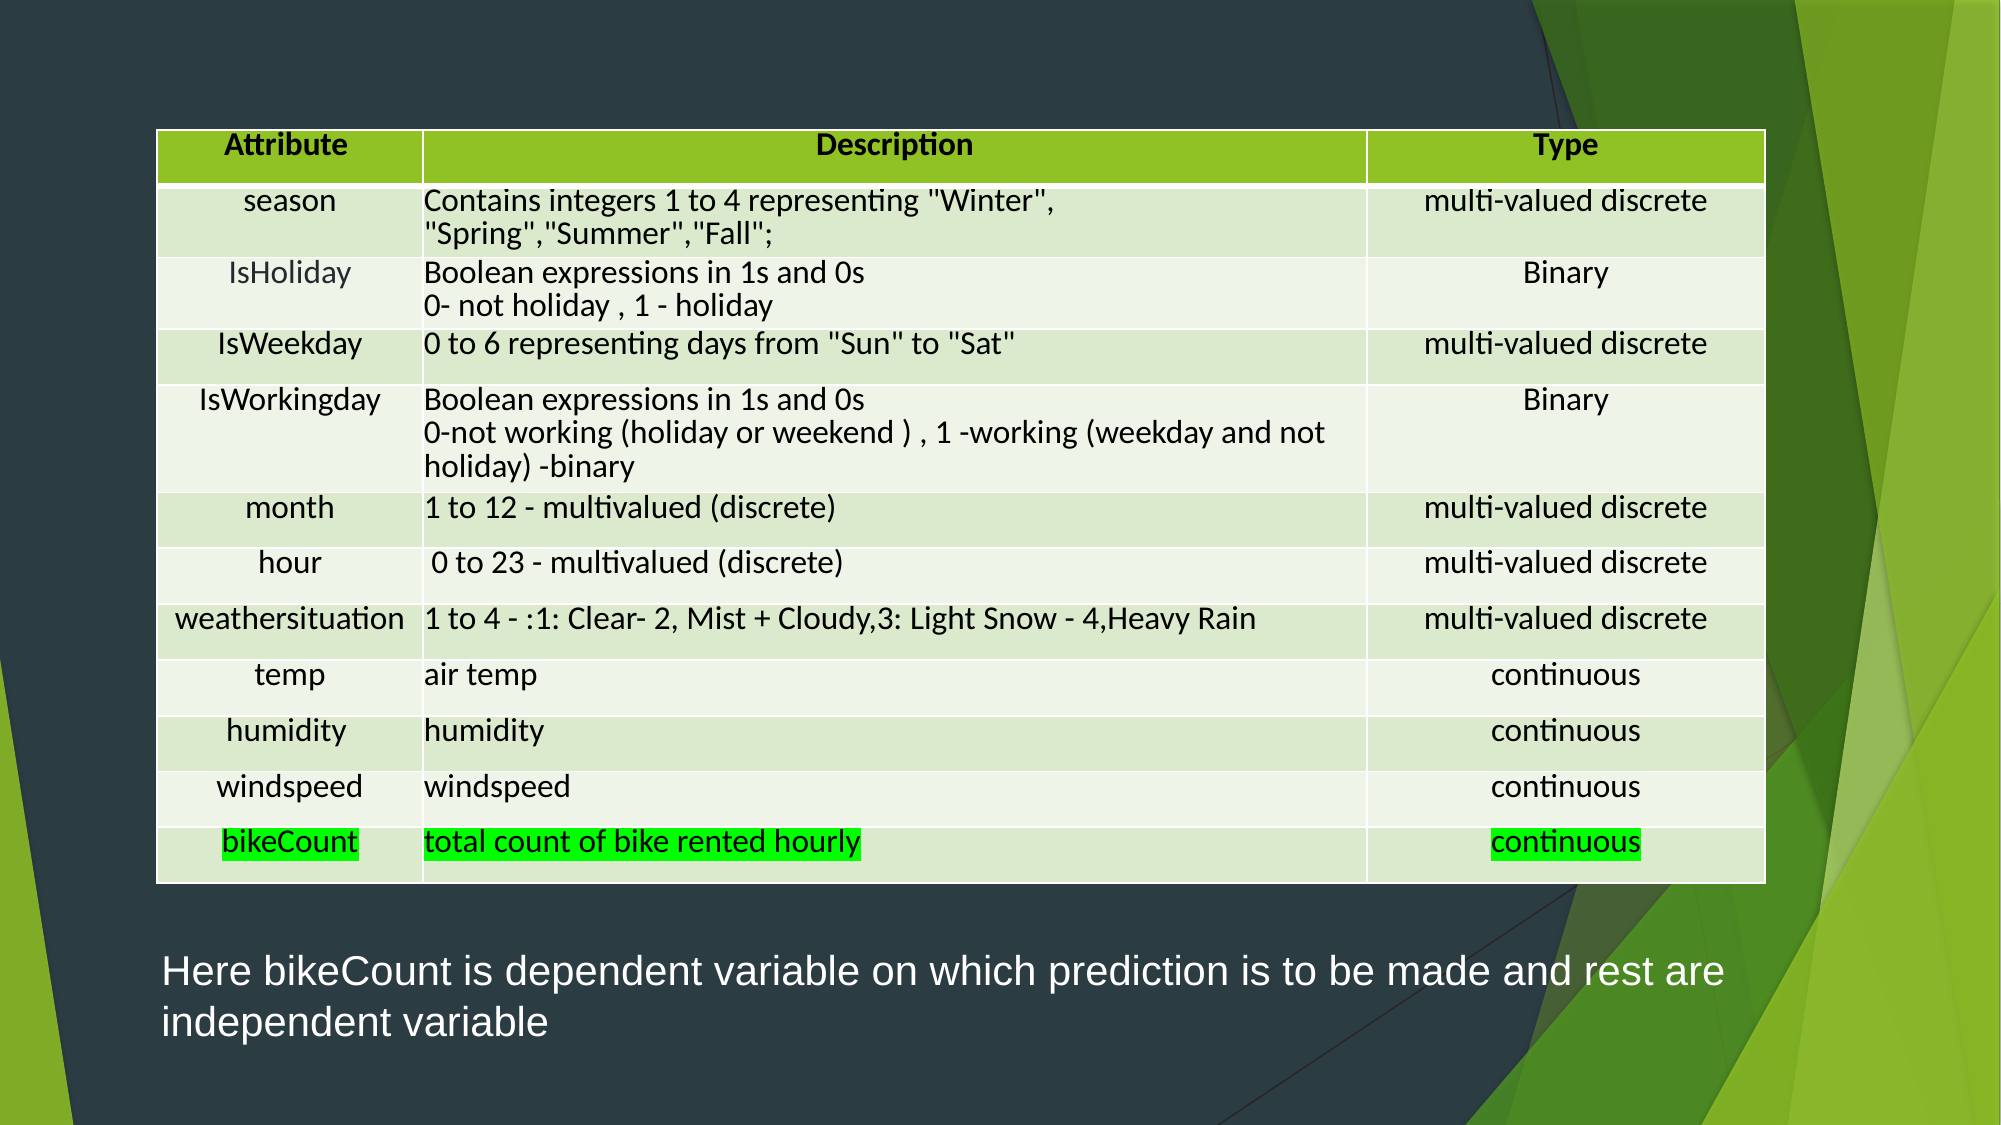

| Attribute | Description | Type |
| --- | --- | --- |
| season | Contains integers 1 to 4 representing "Winter", "Spring","Summer","Fall"; | multi-valued discrete |
| IsHoliday | Boolean expressions in 1s and 0s 0- not holiday , 1 - holiday | Binary |
| IsWeekday | 0 to 6 representing days from "Sun" to "Sat" | multi-valued discrete |
| IsWorkingday | Boolean expressions in 1s and 0s 0-not working (holiday or weekend ) , 1 -working (weekday and not holiday) -binary | Binary |
| month | 1 to 12 - multivalued (discrete) | multi-valued discrete |
| hour | 0 to 23 - multivalued (discrete) | multi-valued discrete |
| weathersituation | 1 to 4 - :1: Clear- 2, Mist + Cloudy,3: Light Snow - 4,Heavy Rain | multi-valued discrete |
| temp | air temp | continuous |
| humidity | humidity | continuous |
| windspeed | windspeed | continuous |
| bikeCount | total count of bike rented hourly | continuous |
Here bikeCount is dependent variable on which prediction is to be made and rest are independent variable